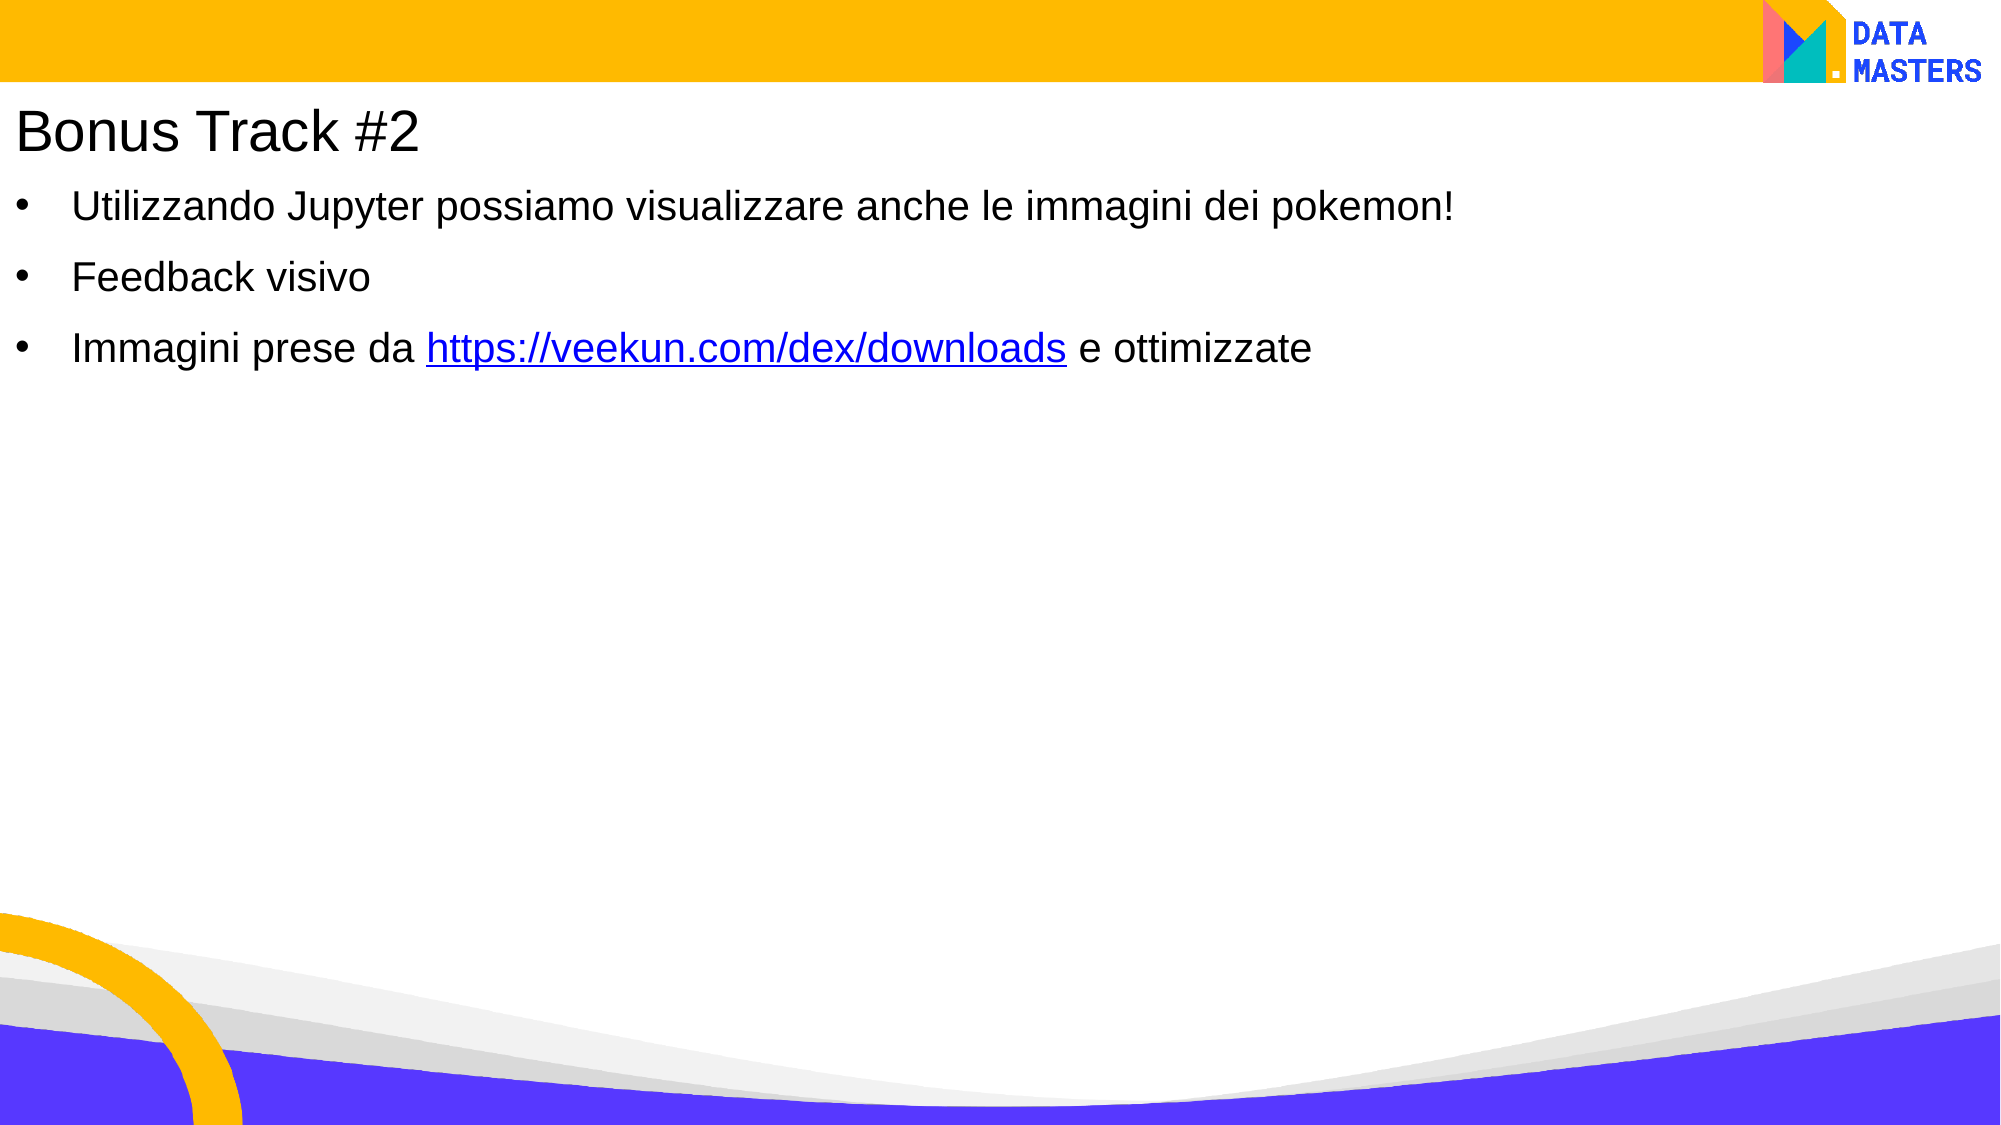

Bonus Track #2
Utilizzando Jupyter possiamo visualizzare anche le immagini dei pokemon!
Feedback visivo
Immagini prese da https://veekun.com/dex/downloads e ottimizzate